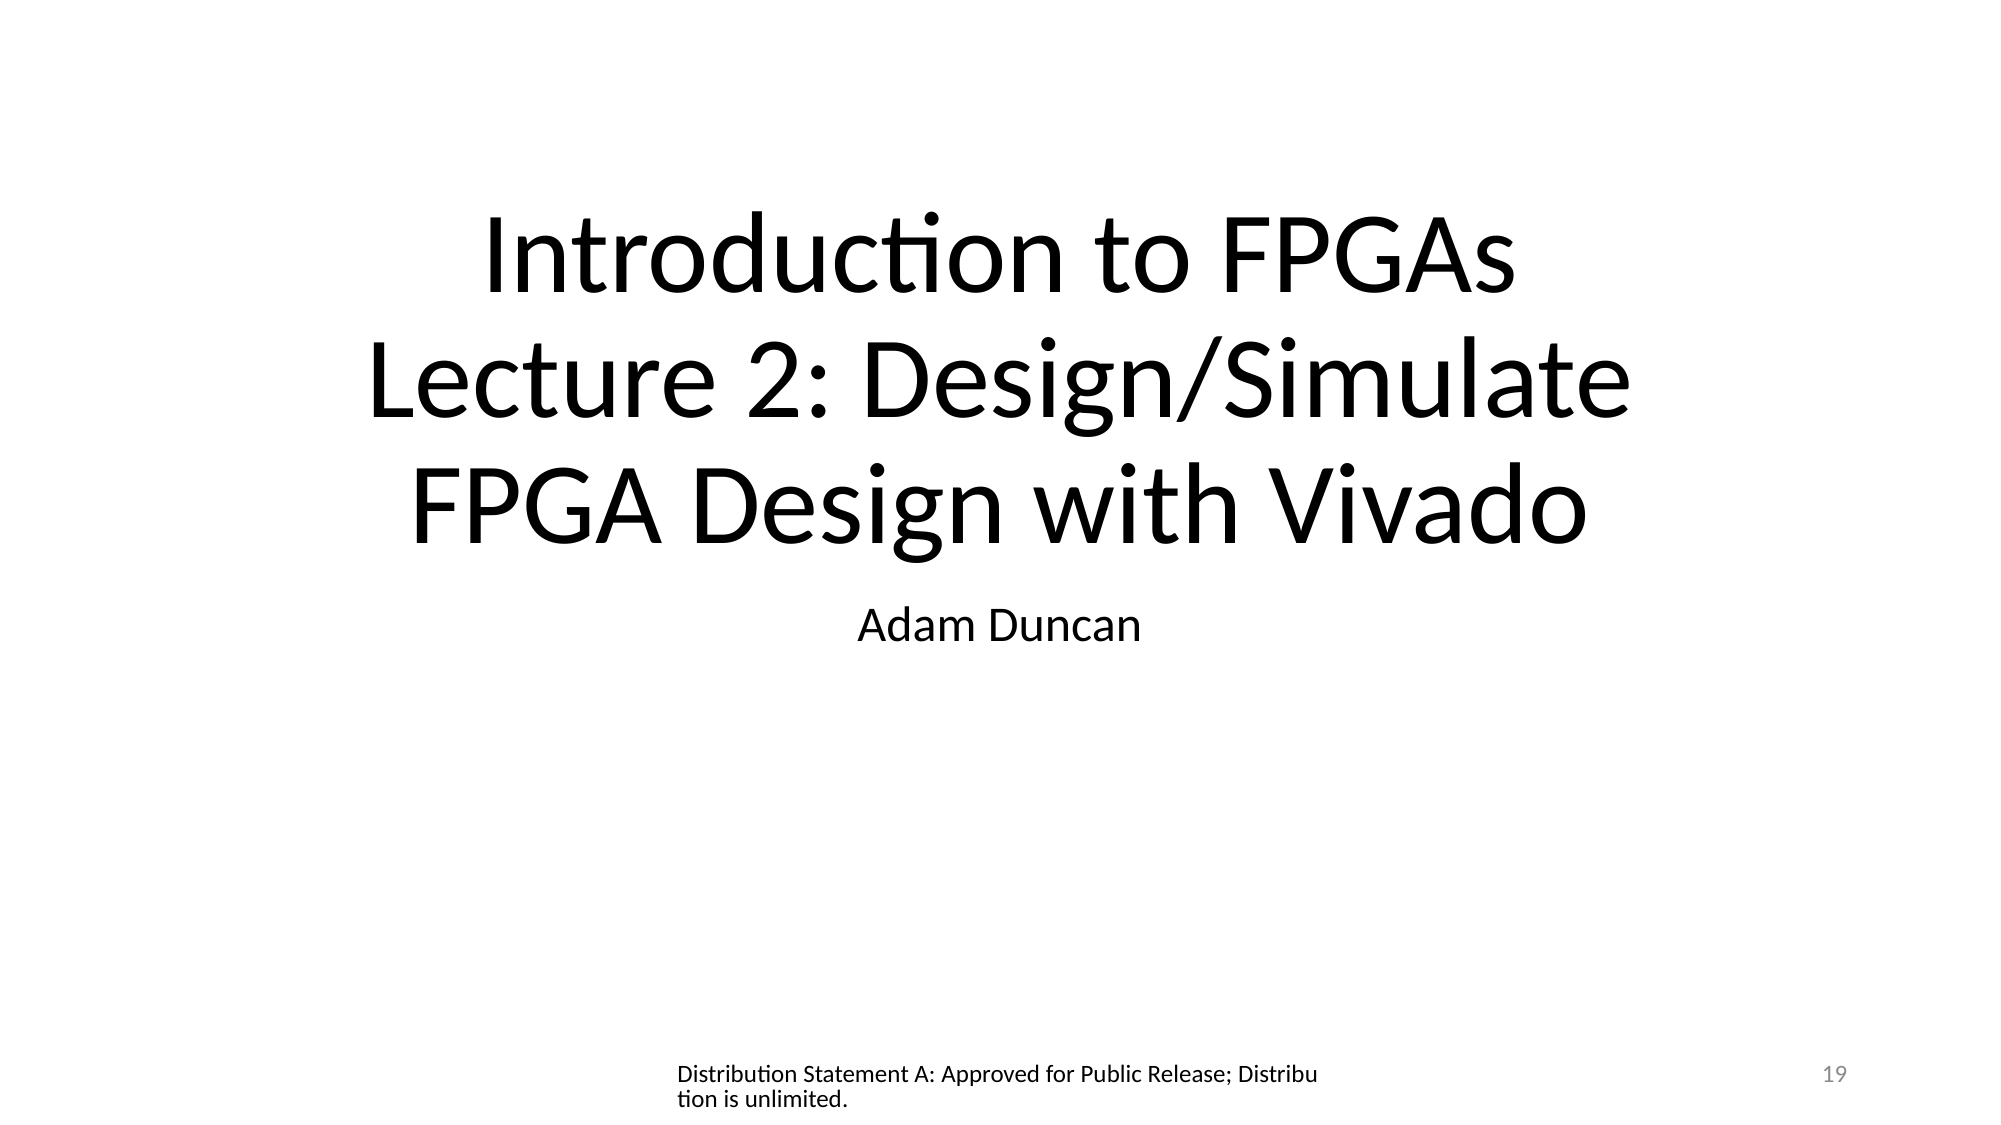

# Introduction to FPGAs Lecture 2: Design/Simulate FPGA Design with Vivado
Adam Duncan
Distribution Statement A: Approved for Public Release; Distribution is unlimited.
19